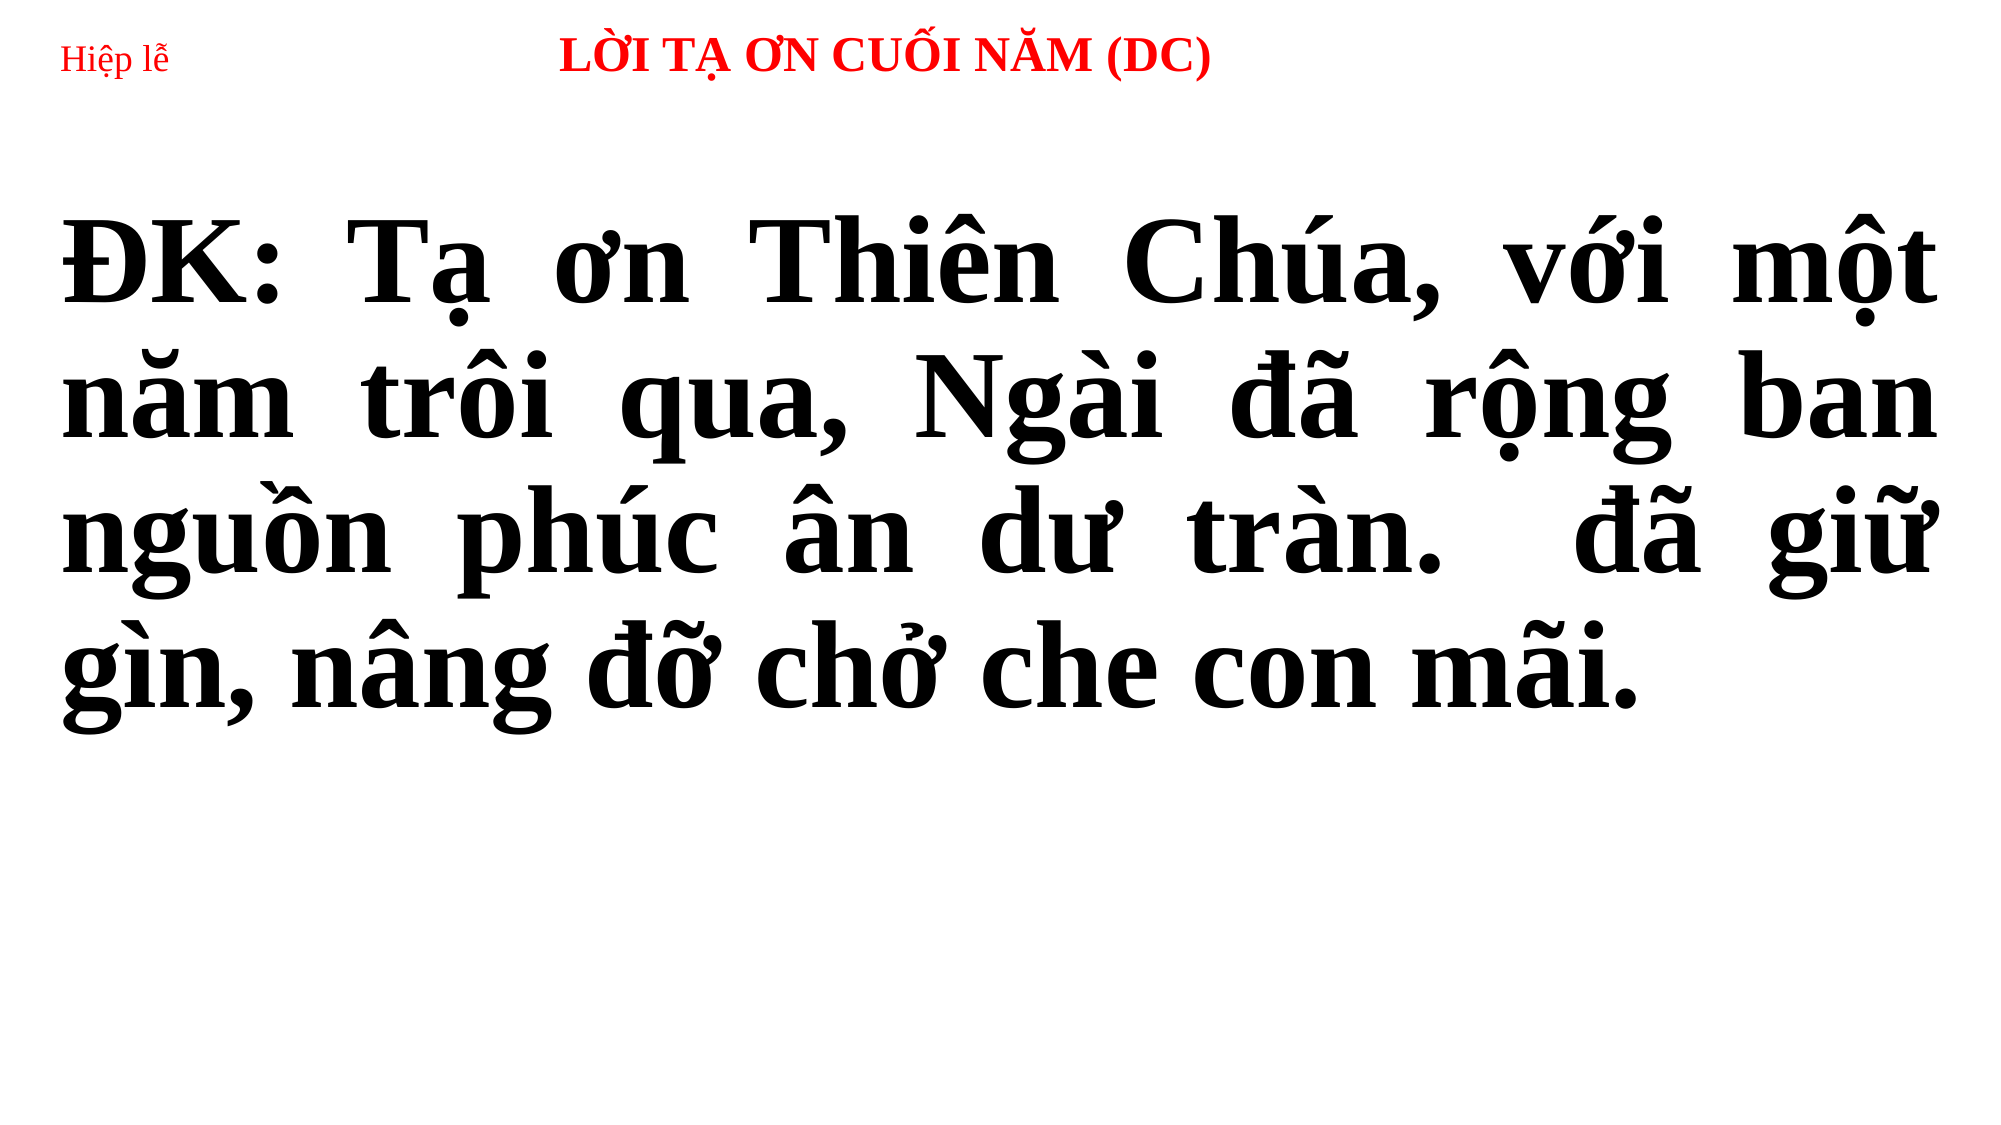

# Hiệp lễ                                         LỜI TẠ ƠN CUỐI NĂM (DC)
ĐK: Tạ ơn Thiên Chúa, với một năm trôi qua, Ngài đã rộng ban nguồn phúc ân dư tràn.  đã giữ gìn, nâng đỡ chở che con mãi.